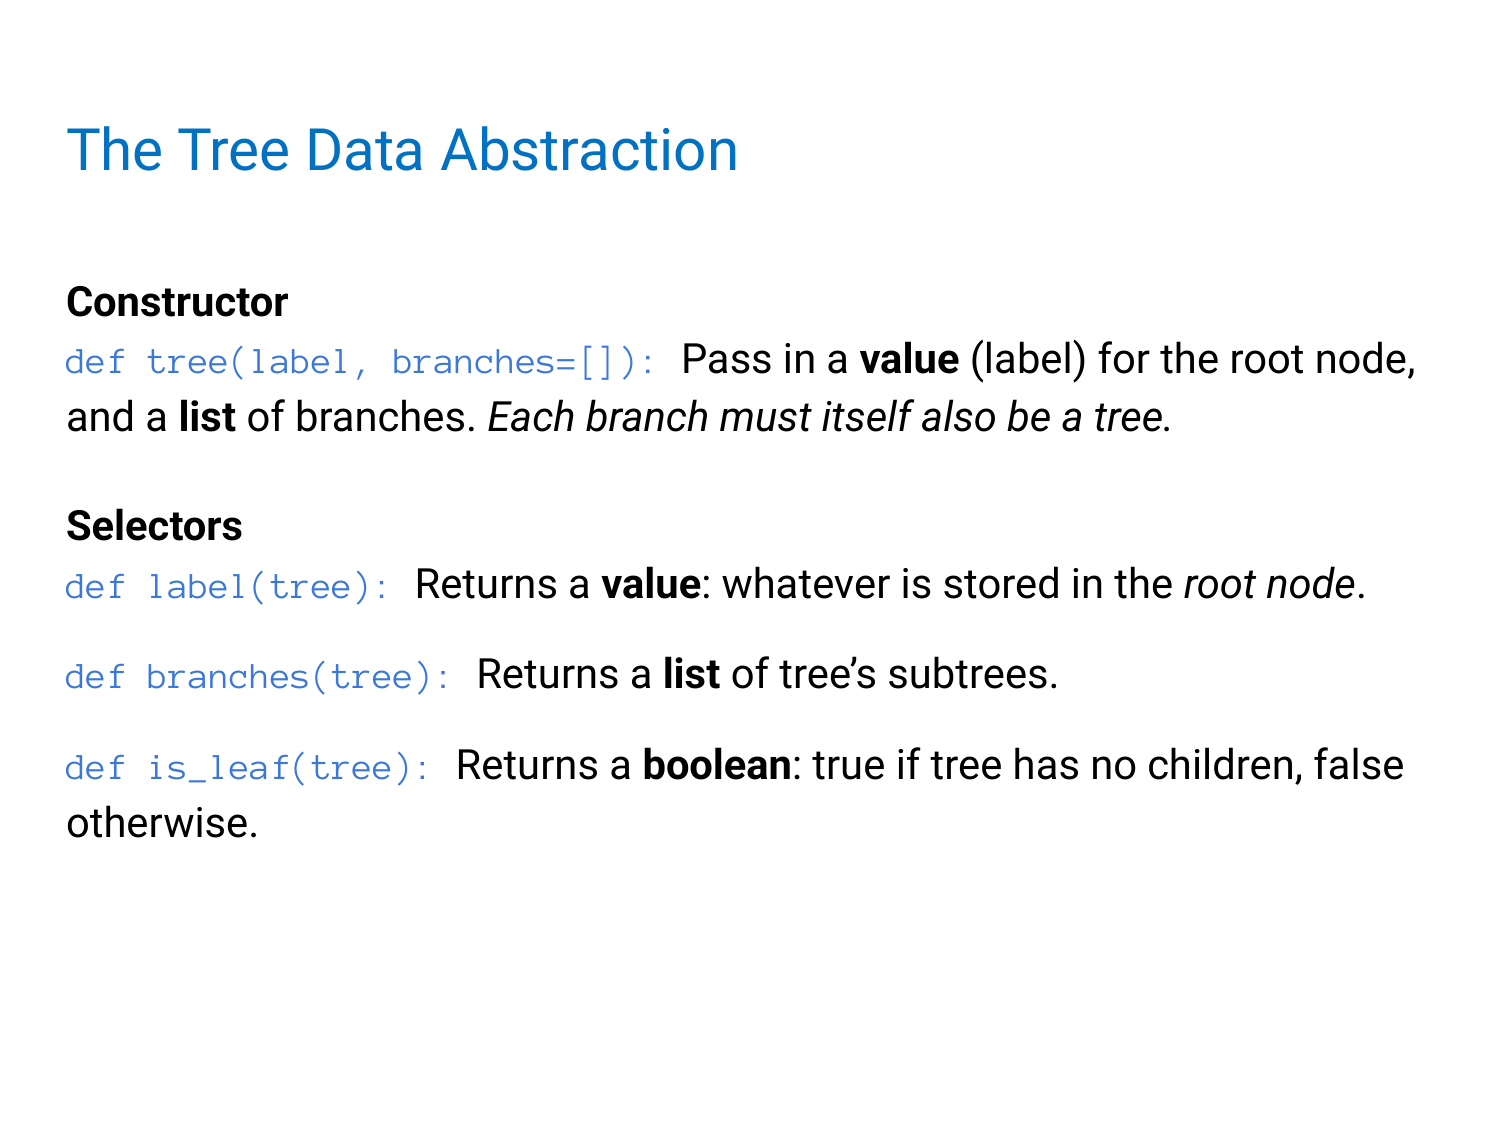

# The Tree Data Abstraction

Constructor
def tree(label, branches=[]): Pass in a value (label) for the root node, and a list of branches. Each branch must itself also be a tree.
Selectors
def label(tree): Returns a value: whatever is stored in the root node.
def branches(tree): Returns a list of tree’s subtrees.
def is_leaf(tree): Returns a boolean: true if tree has no children, false otherwise.